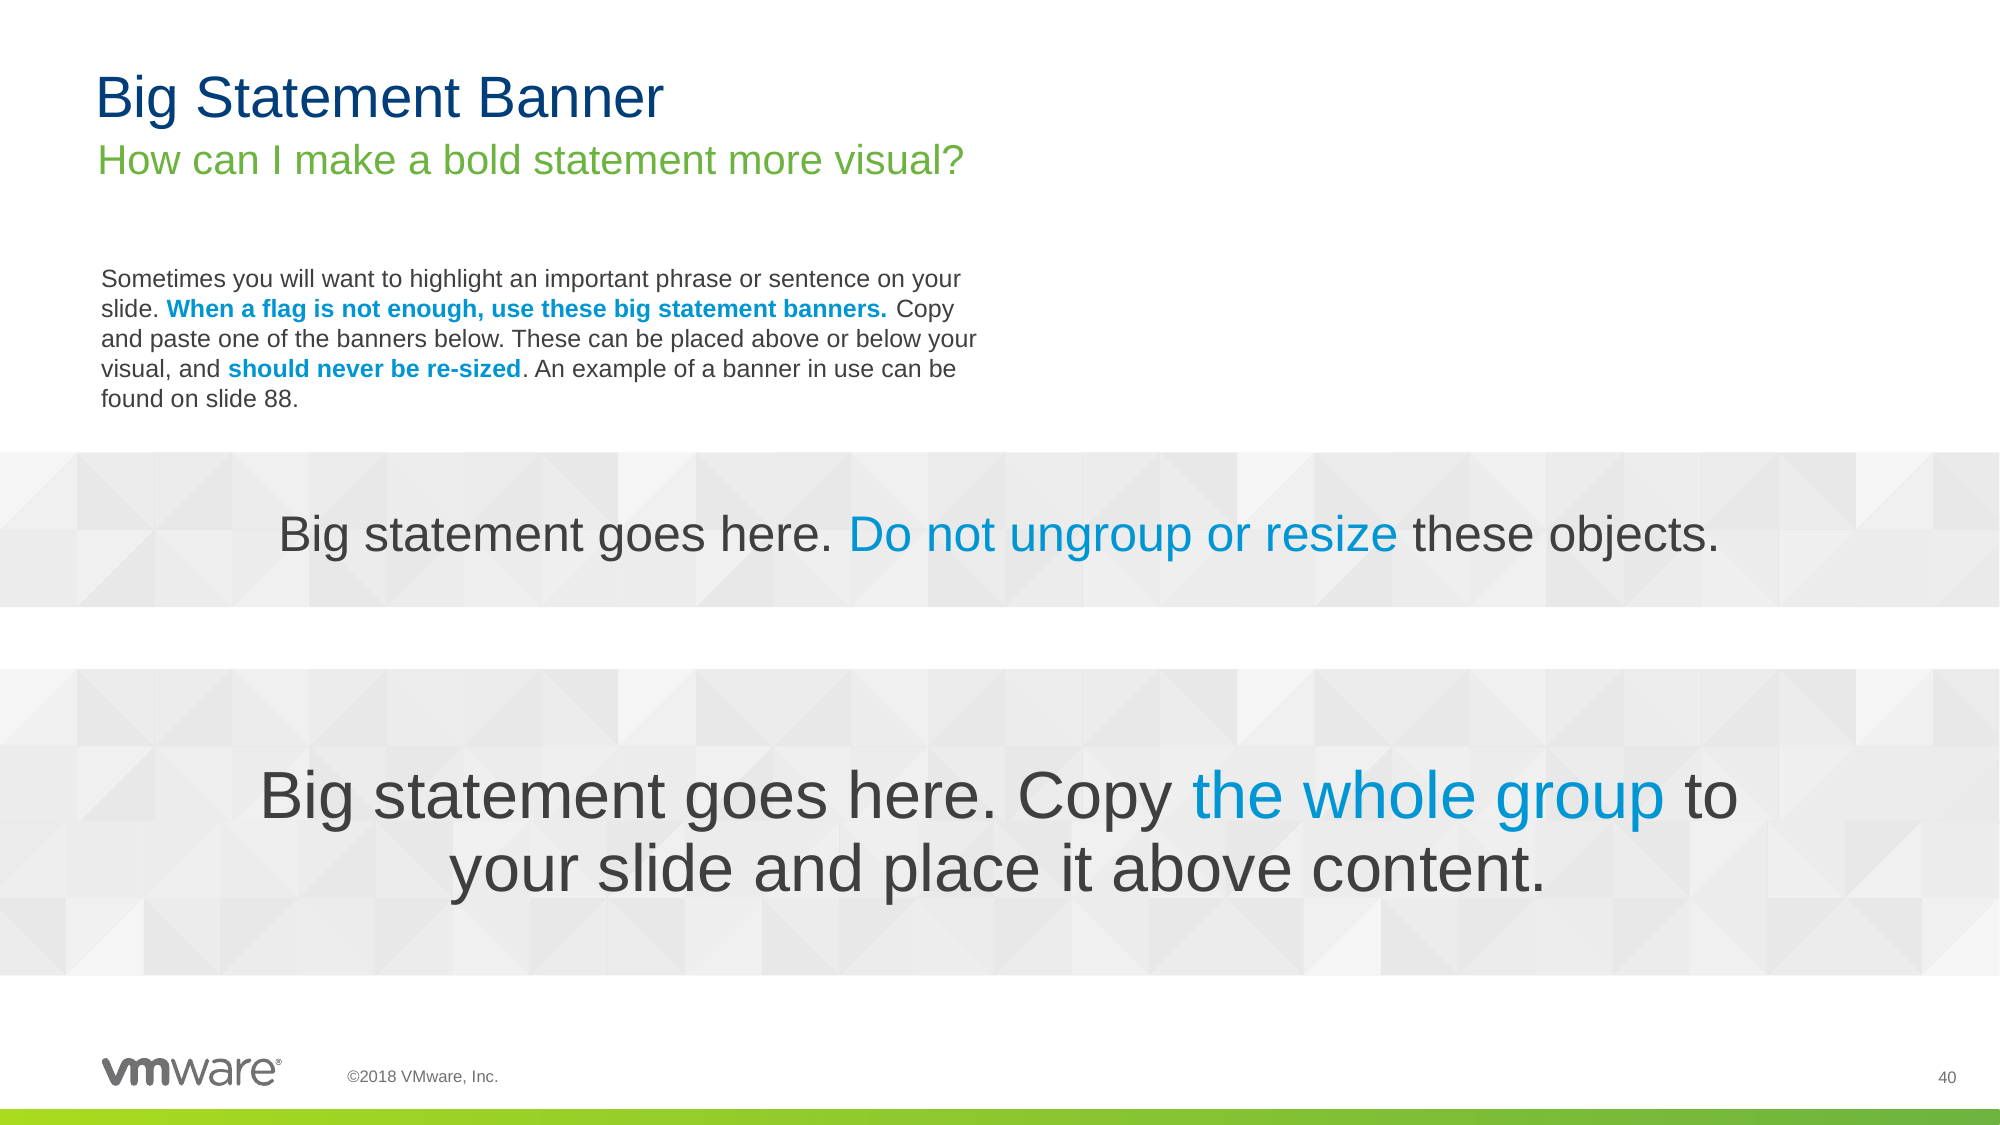

# Big Statement Banner
How can I make a bold statement more visual?
Sometimes you will want to highlight an important phrase or sentence on your slide. When a flag is not enough, use these big statement banners. Copy and paste one of the banners below. These can be placed above or below your visual, and should never be re-sized. An example of a banner in use can be found on slide 88.

Big statement goes here. Do not ungroup or resize these objects.

Big statement goes here. Copy the whole group to your slide and place it above content.